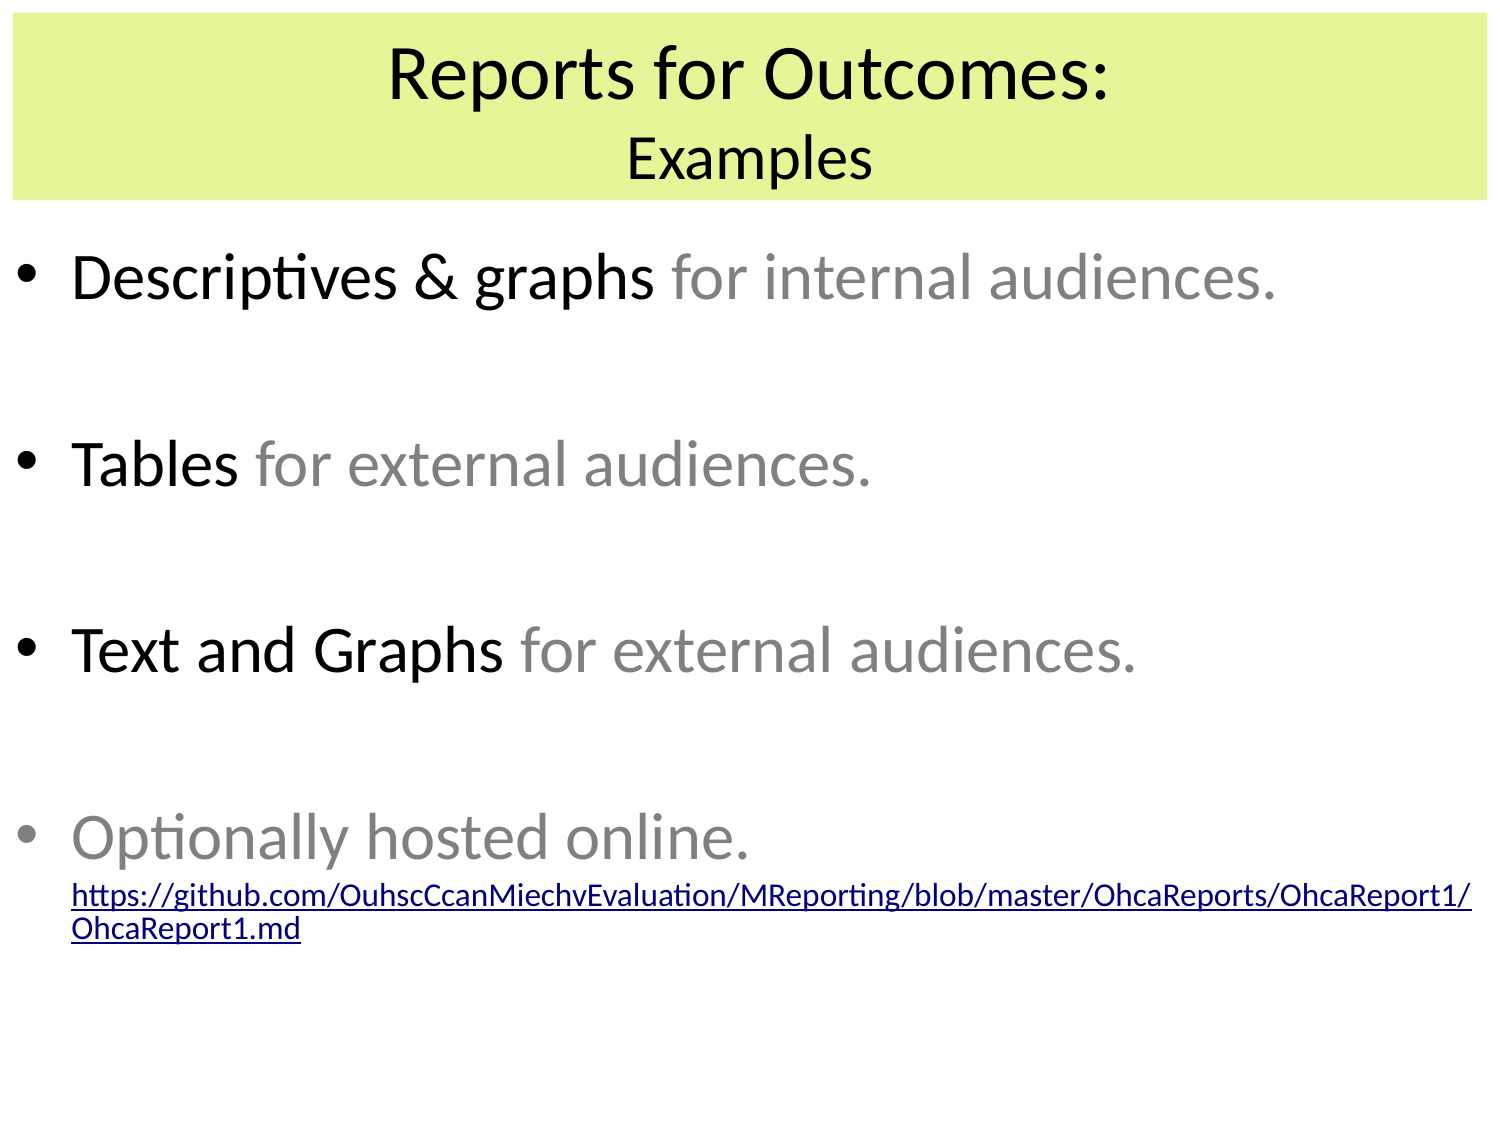

# Reports for Outcomes: Examples
Descriptives & graphs for internal audiences.

Tables for external audiences.

Text and Graphs for external audiences.

Optionally hosted online.
https://github.com/OuhscCcanMiechvEvaluation/MReporting/blob/master/OhcaReports/OhcaReport1/OhcaReport1.md